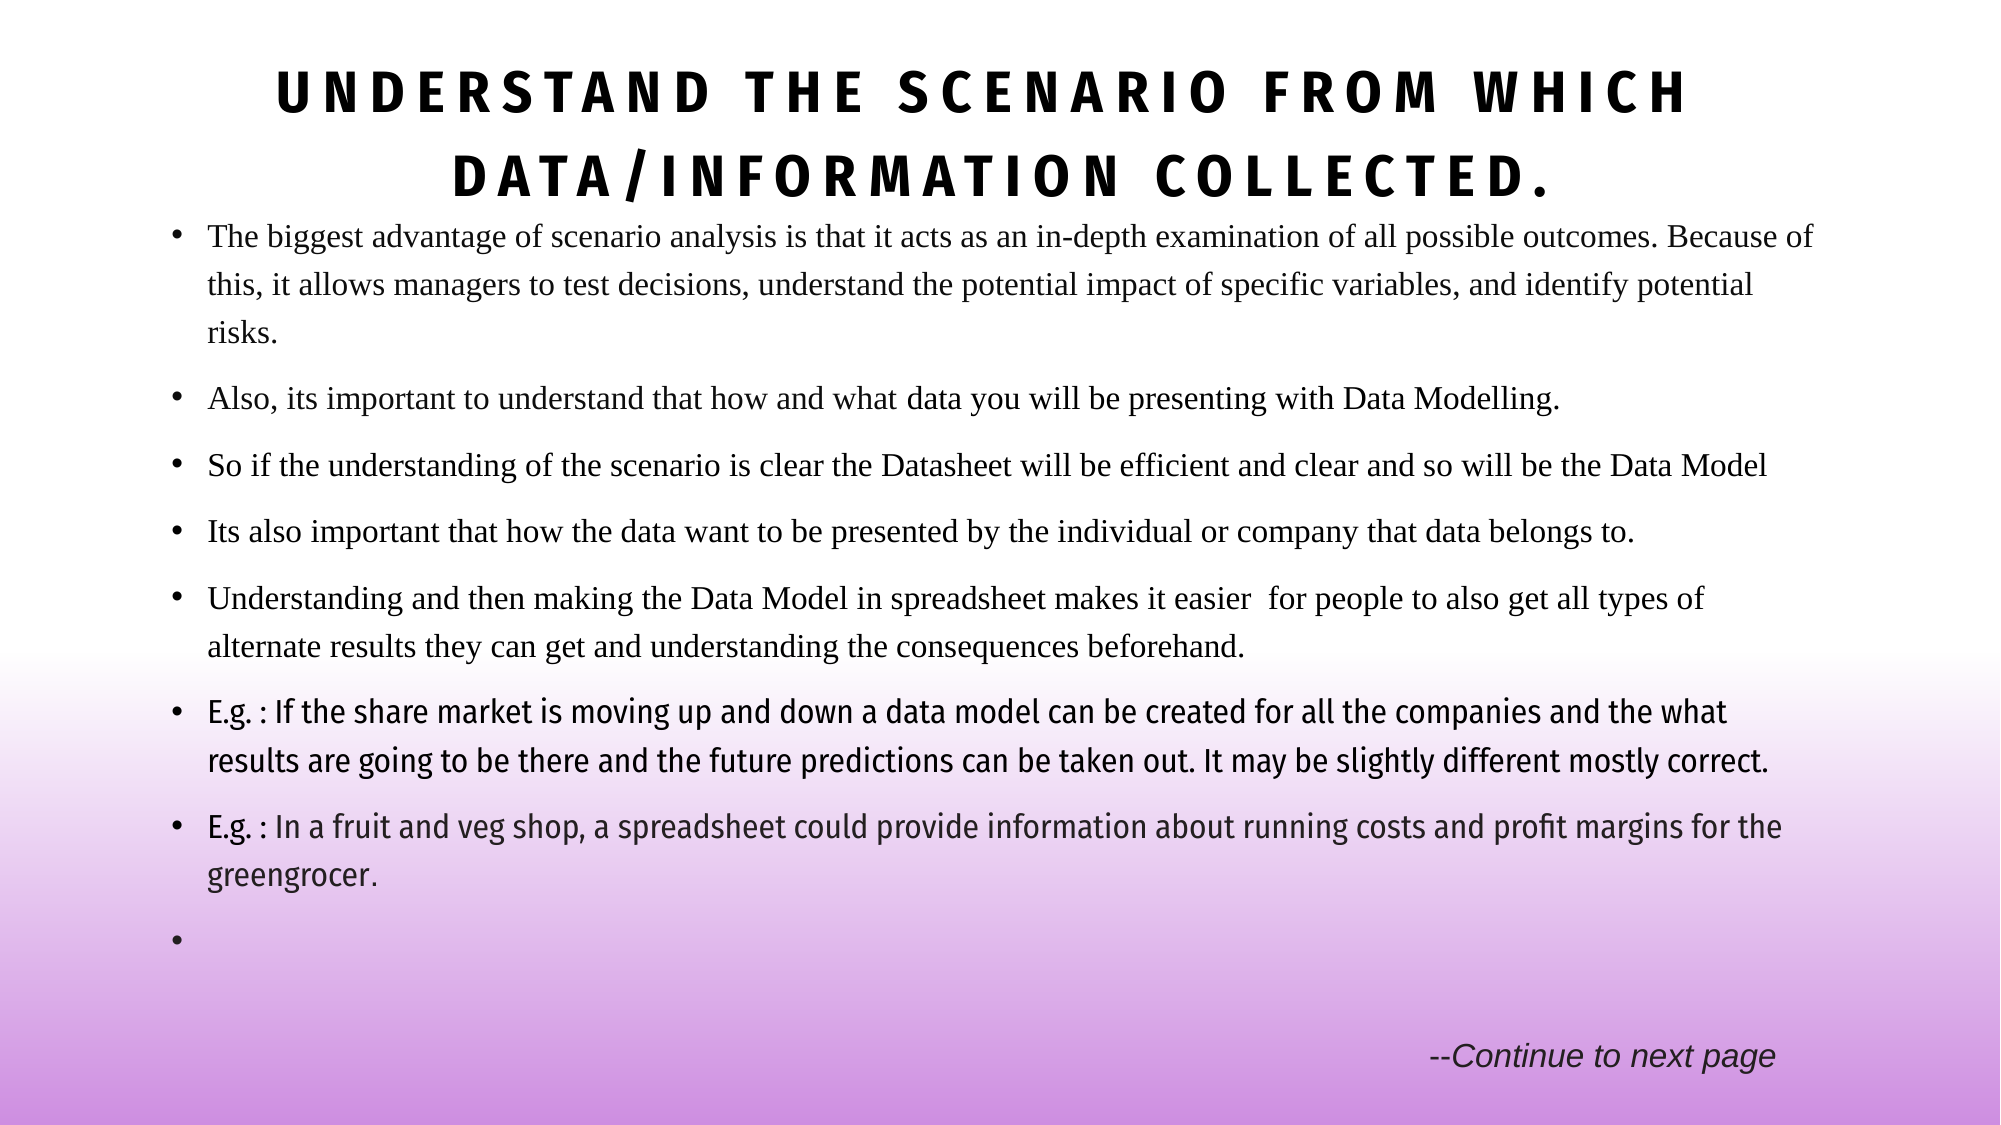

# understand the Scenario FROM WHICH  data/Information collected.
The biggest advantage of scenario analysis is that it acts as an in-depth examination of all possible outcomes. Because of this, it allows managers to test decisions, understand the potential impact of specific variables, and identify potential risks.
Also, its important to understand that how and what data you will be presenting with Data Modelling.
So if the understanding of the scenario is clear the Datasheet will be efficient and clear and so will be the Data Model
Its also important that how the data want to be presented by the individual or company that data belongs to.
Understanding and then making the Data Model in spreadsheet makes it easier  for people to also get all types of alternate results they can get and understanding the consequences beforehand.
E.g. : If the share market is moving up and down a data model can be created for all the companies and the what results are going to be there and the future predictions can be taken out. It may be slightly different mostly correct.
E.g. : In a fruit and veg shop, a spreadsheet could provide information about running costs and profit margins for the greengrocer.

                                                                                                                                        --Continue to next page